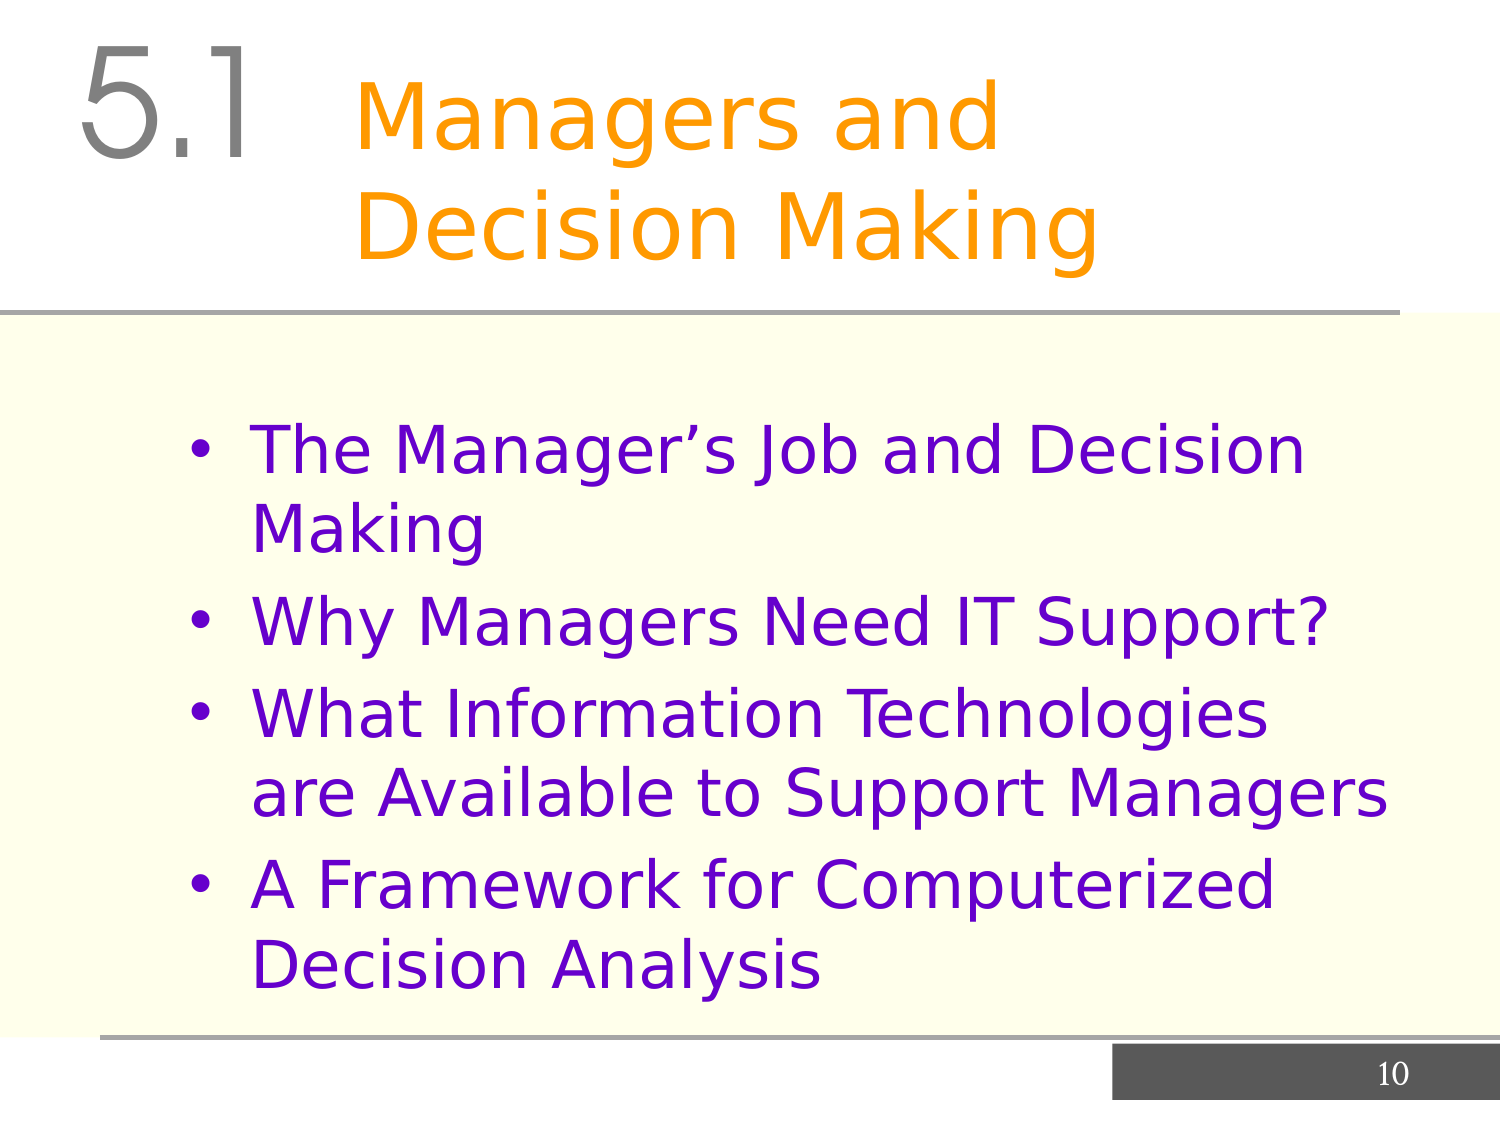

5.1
Managers and Decision Making
The Manager’s Job and Decision Making
Why Managers Need IT Support?
What Information Technologies are Available to Support Managers
A Framework for Computerized Decision Analysis
10